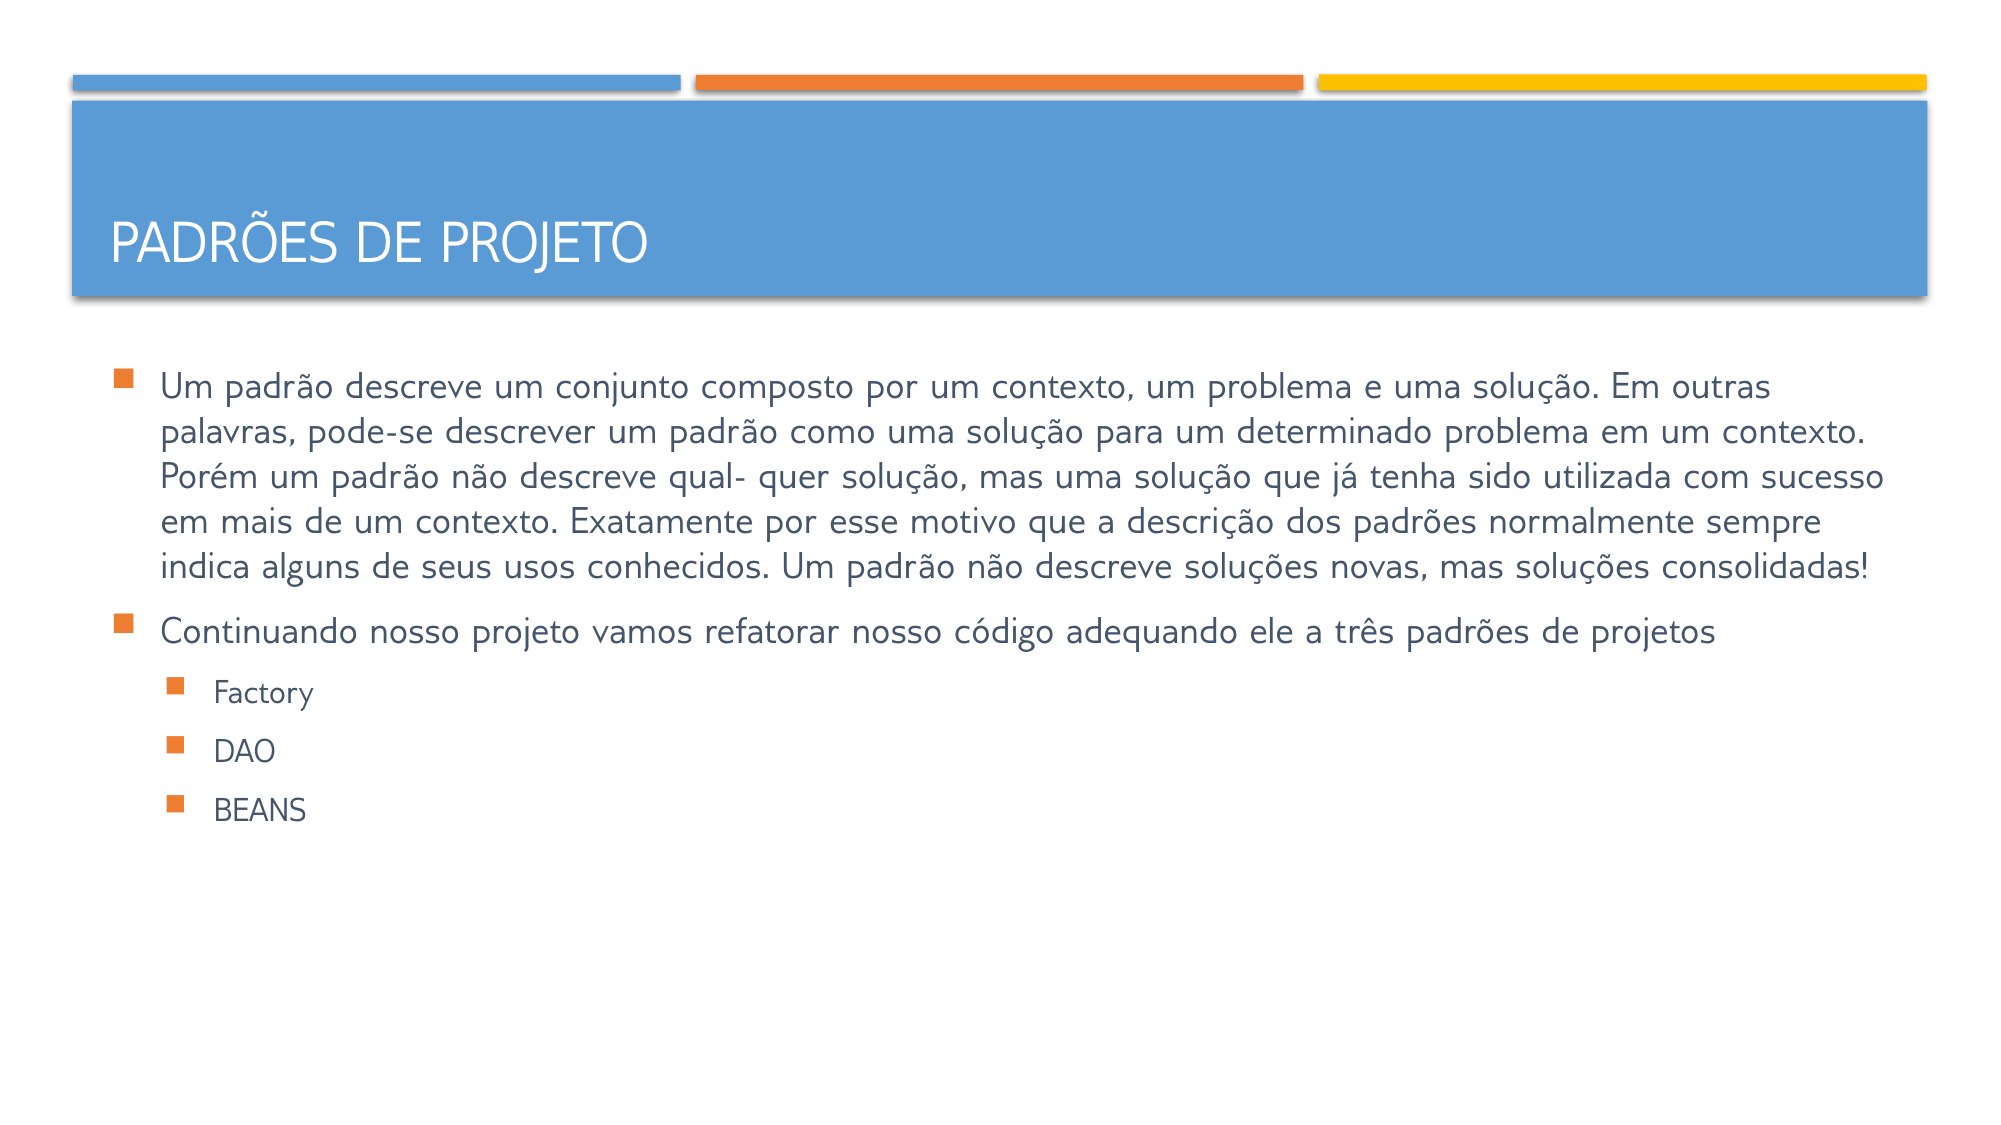

# Padrões de projeto
Um padrão descreve um conjunto composto por um contexto, um problema e uma solução. Em outras palavras, pode-se descrever um padrão como uma solução para um determinado problema em um contexto. Porém um padrão não descreve qual- quer solução, mas uma solução que já tenha sido utilizada com sucesso em mais de um contexto. Exatamente por esse motivo que a descrição dos padrões normalmente sempre indica alguns de seus usos conhecidos. Um padrão não descreve soluções novas, mas soluções consolidadas!
Continuando nosso projeto vamos refatorar nosso código adequando ele a três padrões de projetos
Factory
DAO
BEANS